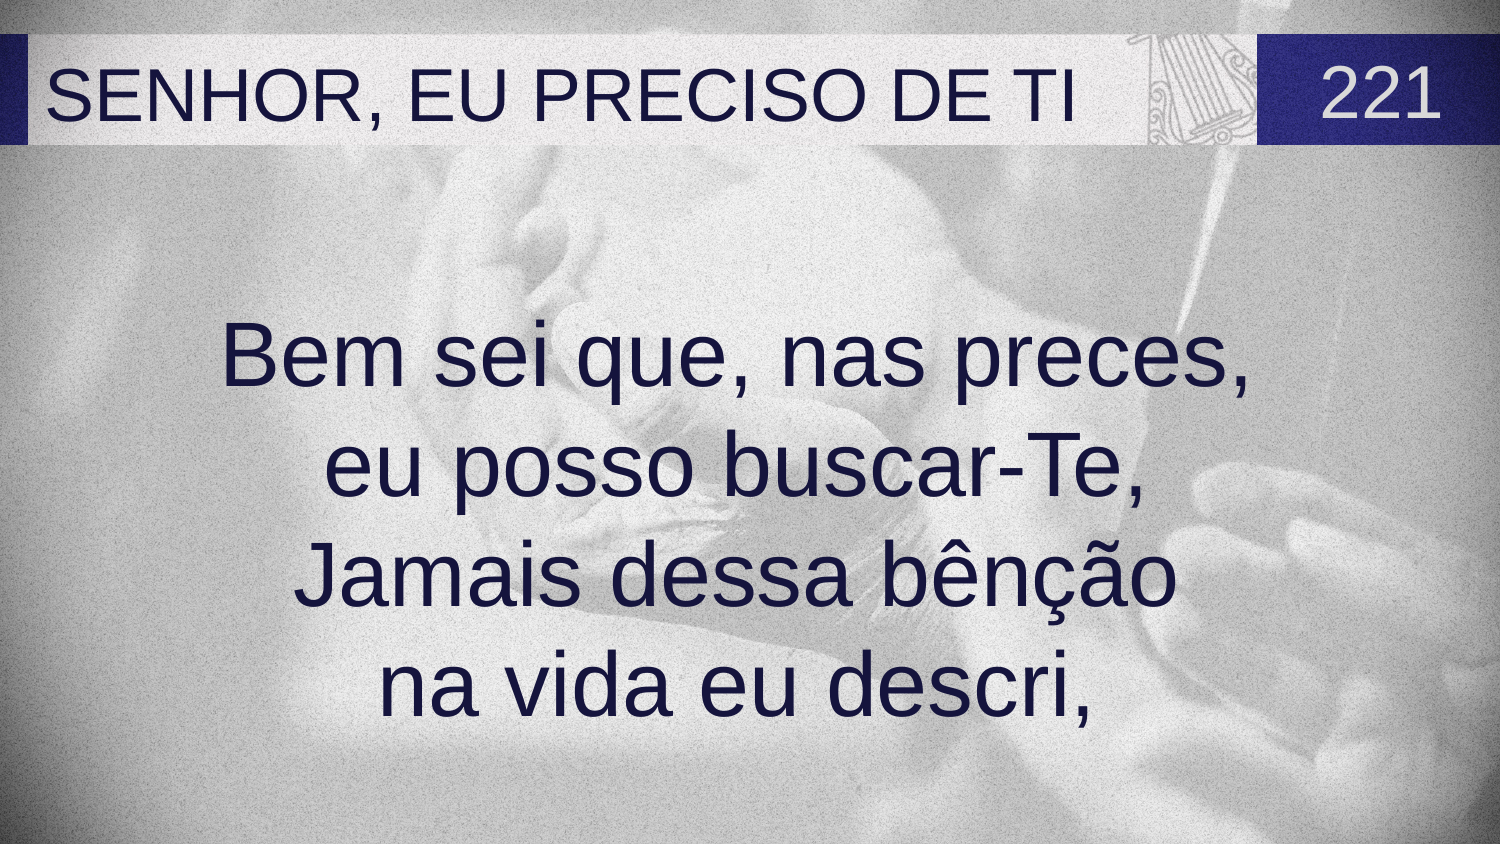

# SENHOR, EU PRECISO DE TI
221
Bem sei que, nas preces,
eu posso buscar-Te,
Jamais dessa bênção
na vida eu descri,